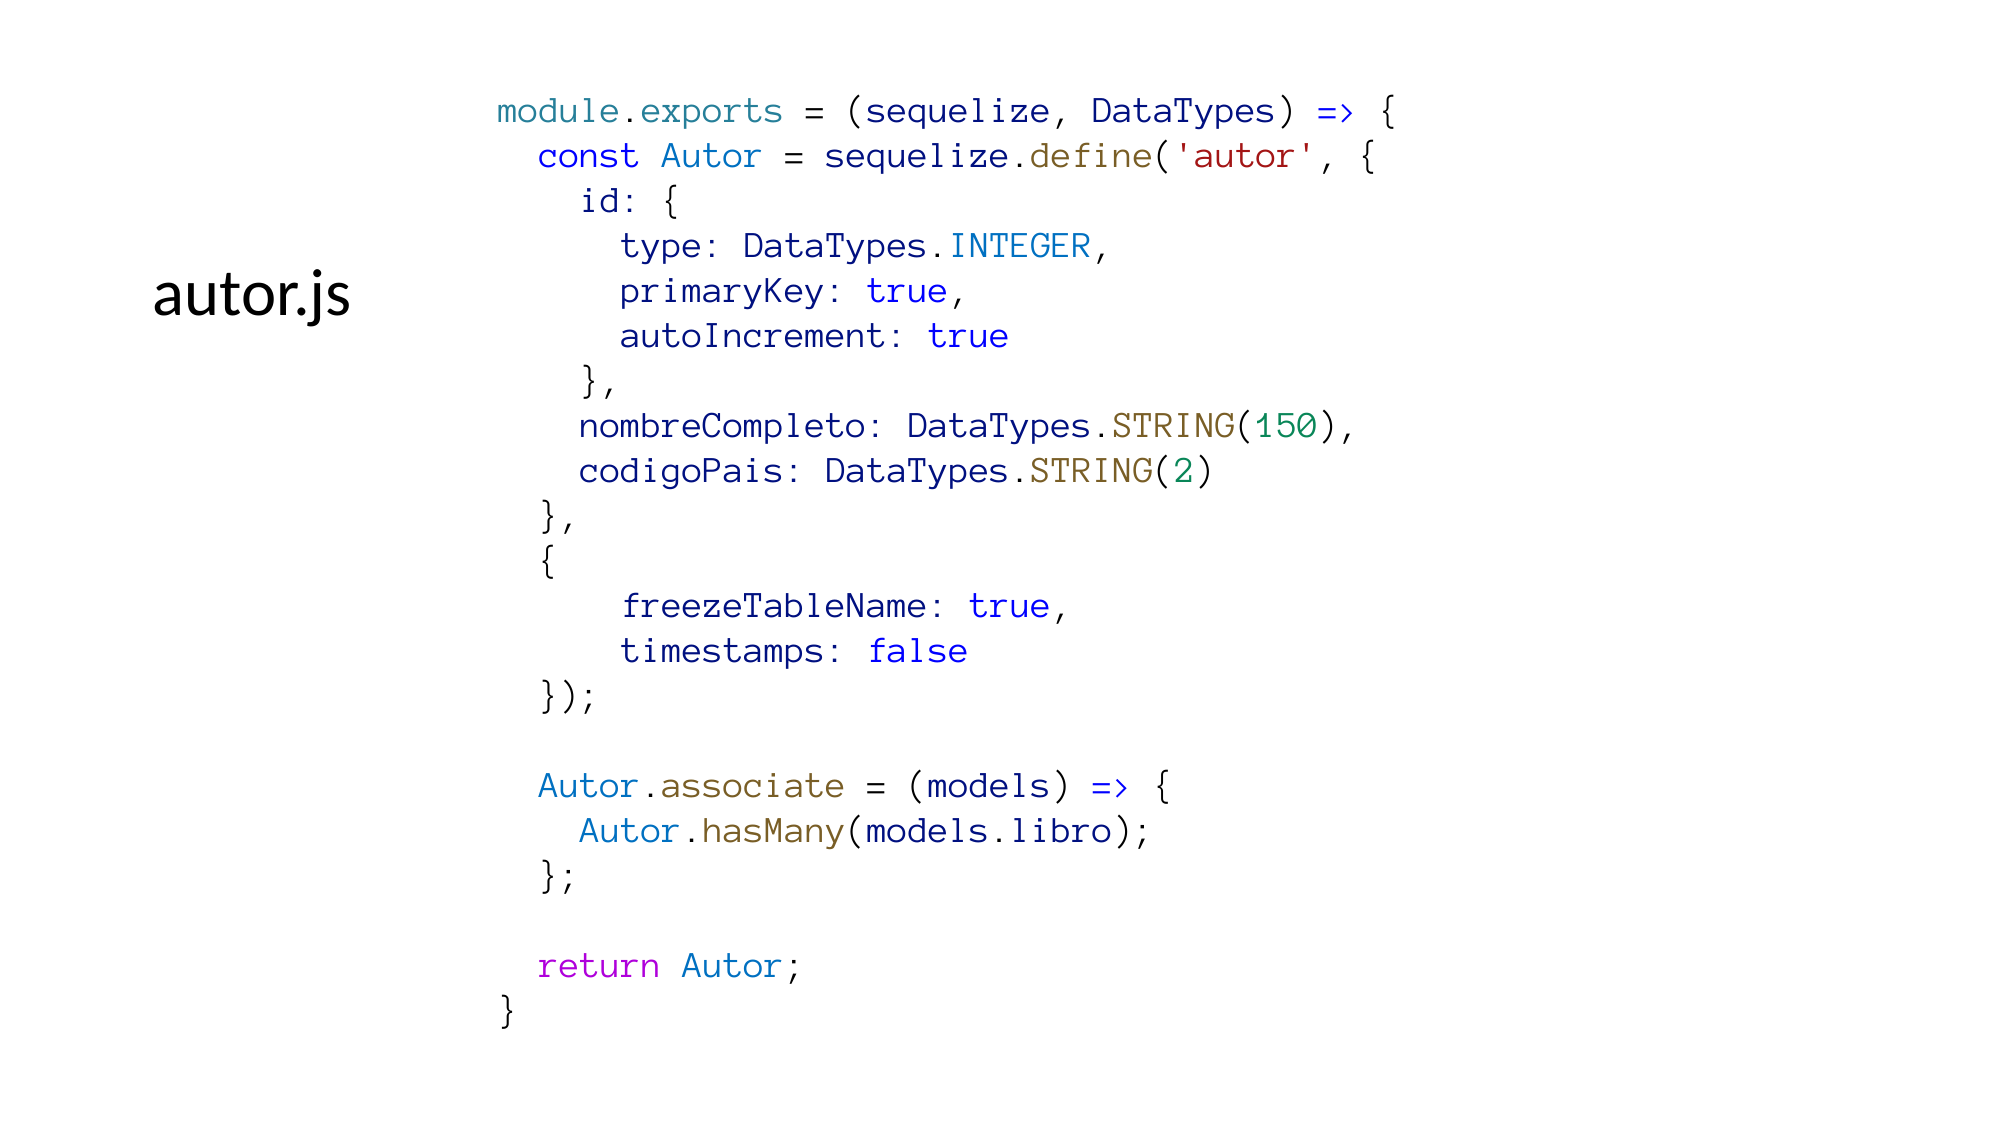

# autor.js
module.exports = (sequelize, DataTypes) => {
  const Autor = sequelize.define('autor', {
    id: {
      type: DataTypes.INTEGER,
      primaryKey: true,
      autoIncrement: true
    },
    nombreCompleto: DataTypes.STRING(150),
    codigoPais: DataTypes.STRING(2)
  },
  {
      freezeTableName: true,
      timestamps: false
  });
  Autor.associate = (models) => {
    Autor.hasMany(models.libro);
  };
  return Autor;
}